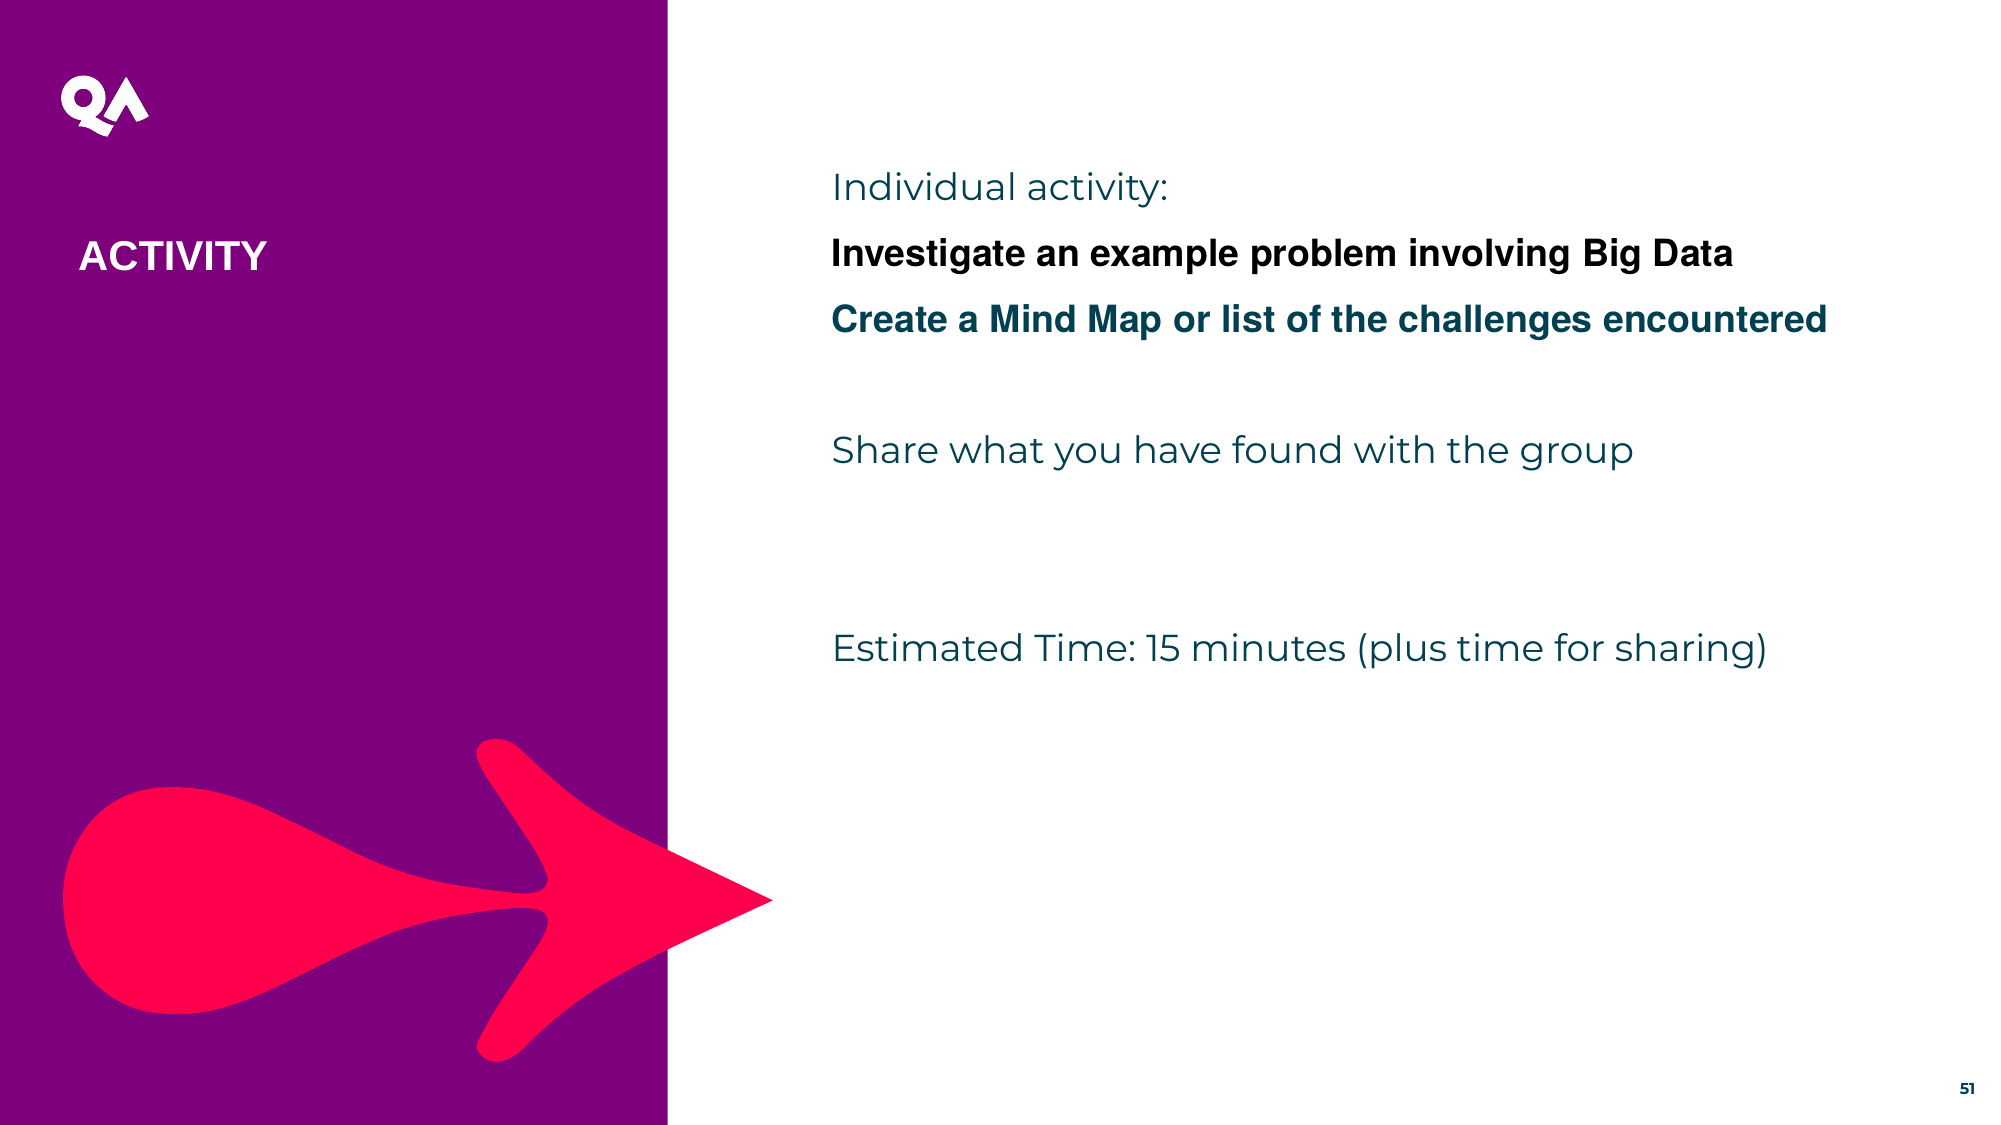

Individual activity:
Investigate an example problem involving Big Data
Create a Mind Map or list of the challenges encountered

Share what you have found with the group

Estimated Time: 15 minutes (plus time for sharing)

activity

51